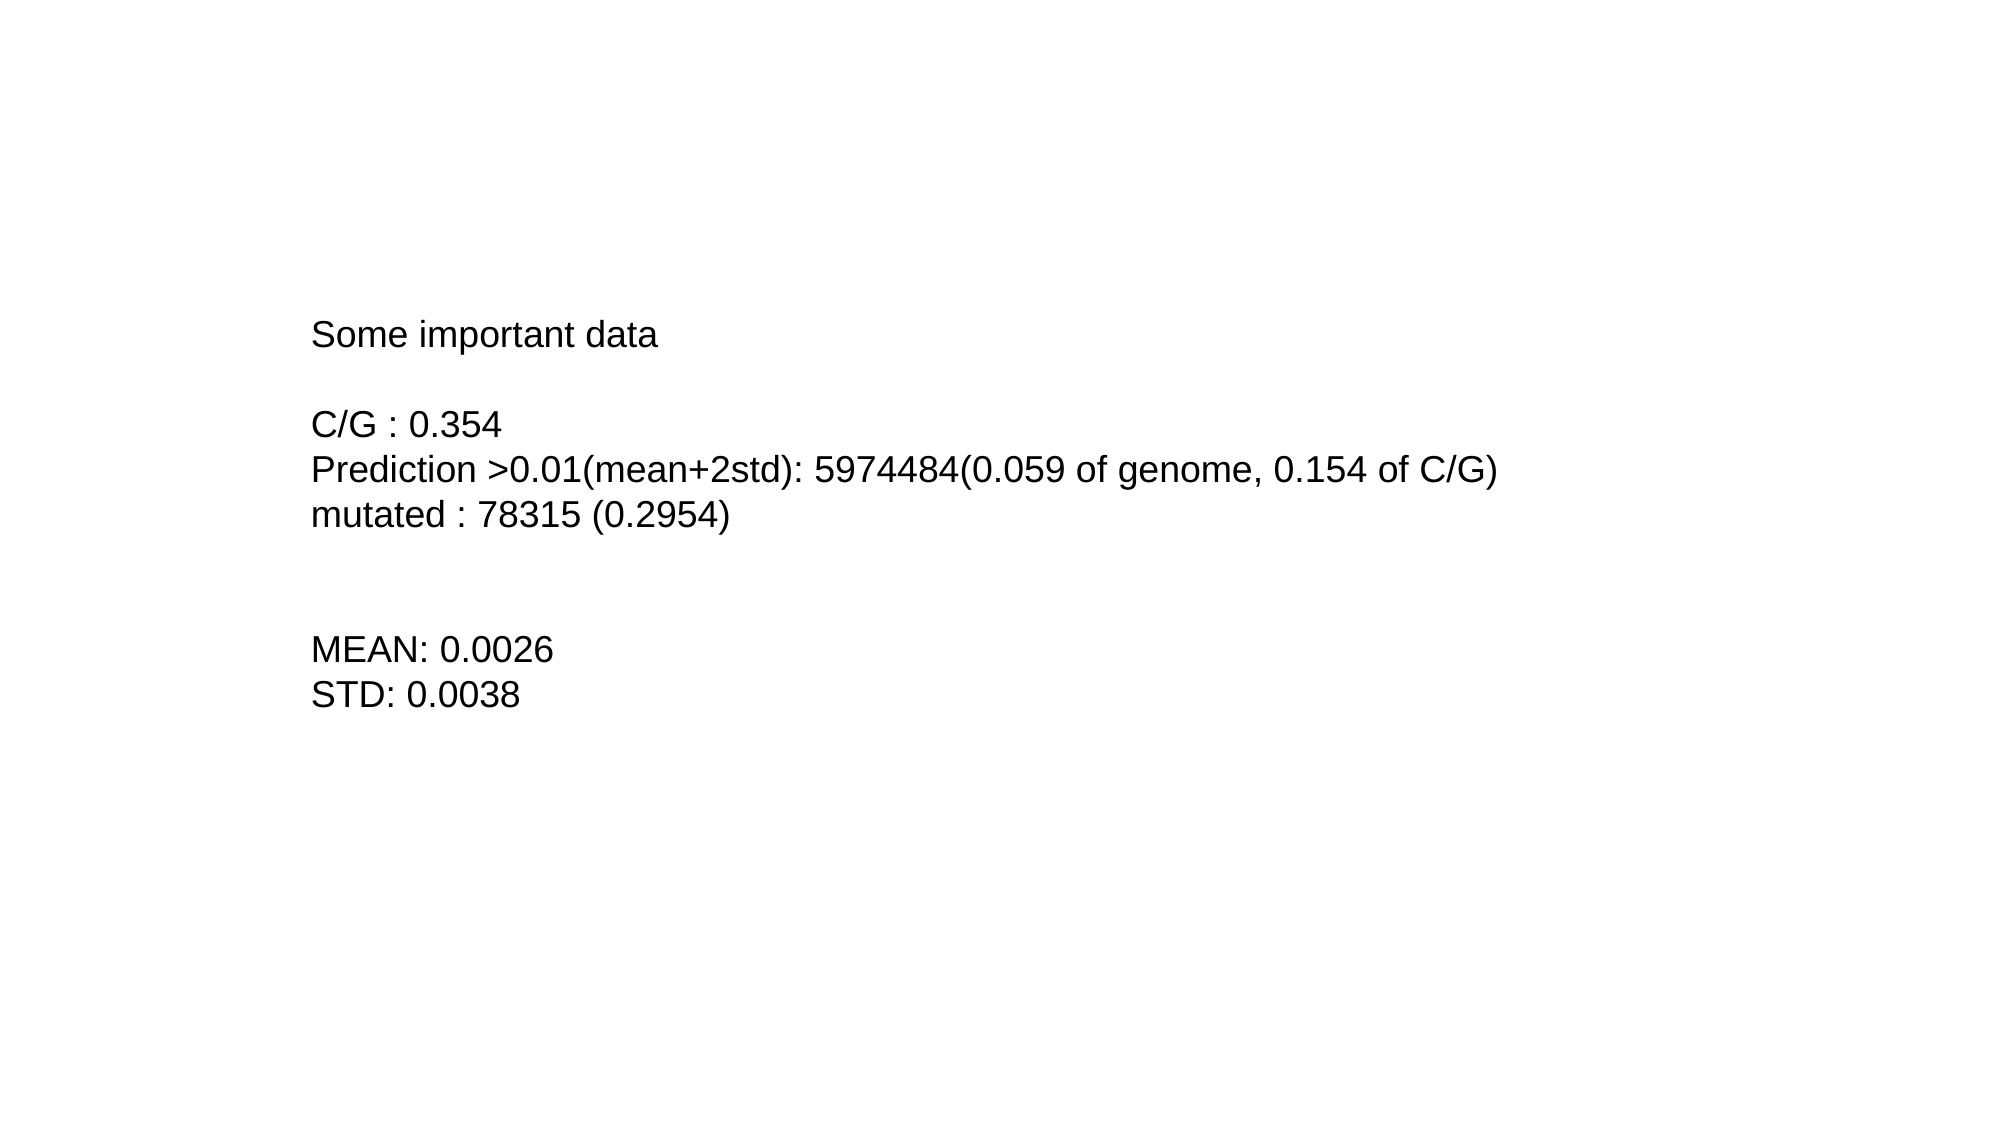

Some important data

C/G : 0.354
Prediction >0.01(mean+2std): 5974484(0.059 of genome, 0.154 of C/G)
mutated : 78315 (0.2954)

MEAN: 0.0026
STD: 0.0038